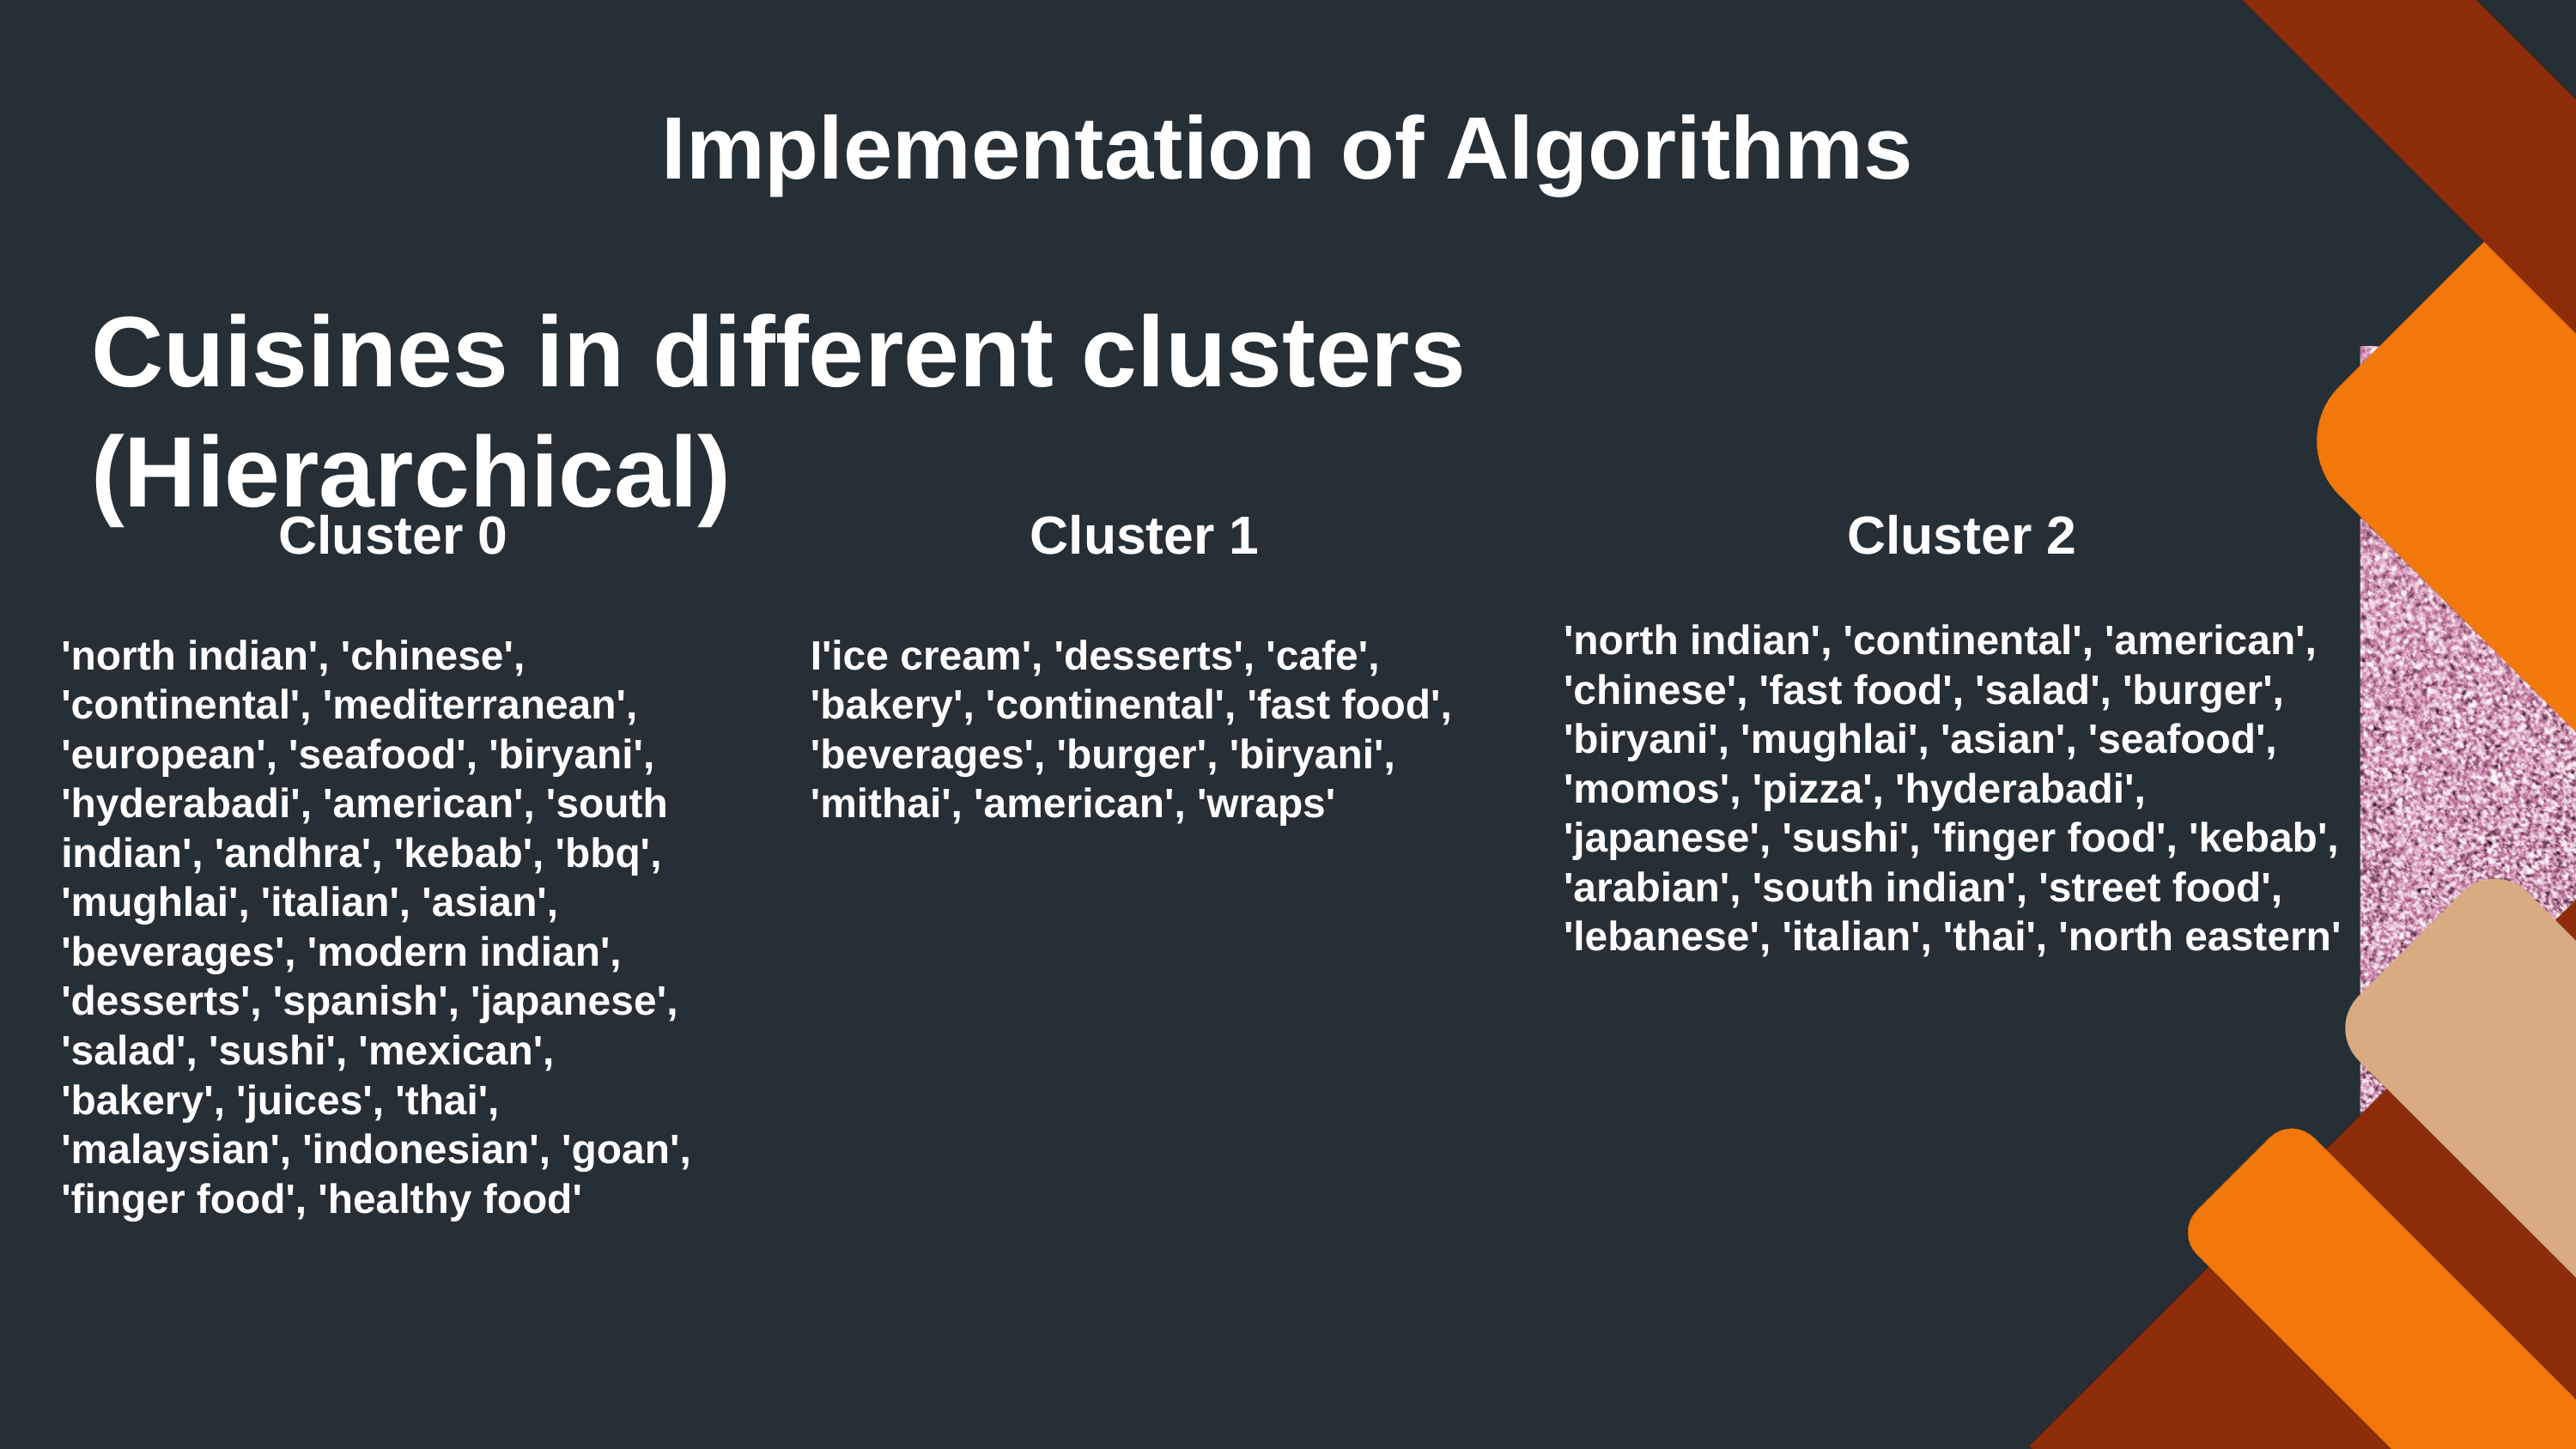

Implementation of Algorithms
Cuisines in different clusters (Hierarchical)

Cluster 0

'north indian', 'chinese', 'continental', 'mediterranean', 'european', 'seafood', 'biryani', 'hyderabadi', 'american', 'south indian', 'andhra', 'kebab', 'bbq', 'mughlai', 'italian', 'asian', 'beverages', 'modern indian', 'desserts', 'spanish', 'japanese', 'salad', 'sushi', 'mexican', 'bakery', 'juices', 'thai', 'malaysian', 'indonesian', 'goan', 'finger food', 'healthy food'

Cluster 1

I'ice cream', 'desserts', 'cafe', 'bakery', 'continental', 'fast food', 'beverages', 'burger', 'biryani', 'mithai', 'american', 'wraps'

Cluster 2

'north indian', 'continental', 'american', 'chinese', 'fast food', 'salad', 'burger', 'biryani', 'mughlai', 'asian', 'seafood', 'momos', 'pizza', 'hyderabadi', 'japanese', 'sushi', 'finger food', 'kebab', 'arabian', 'south indian', 'street food', 'lebanese', 'italian', 'thai', 'north eastern'